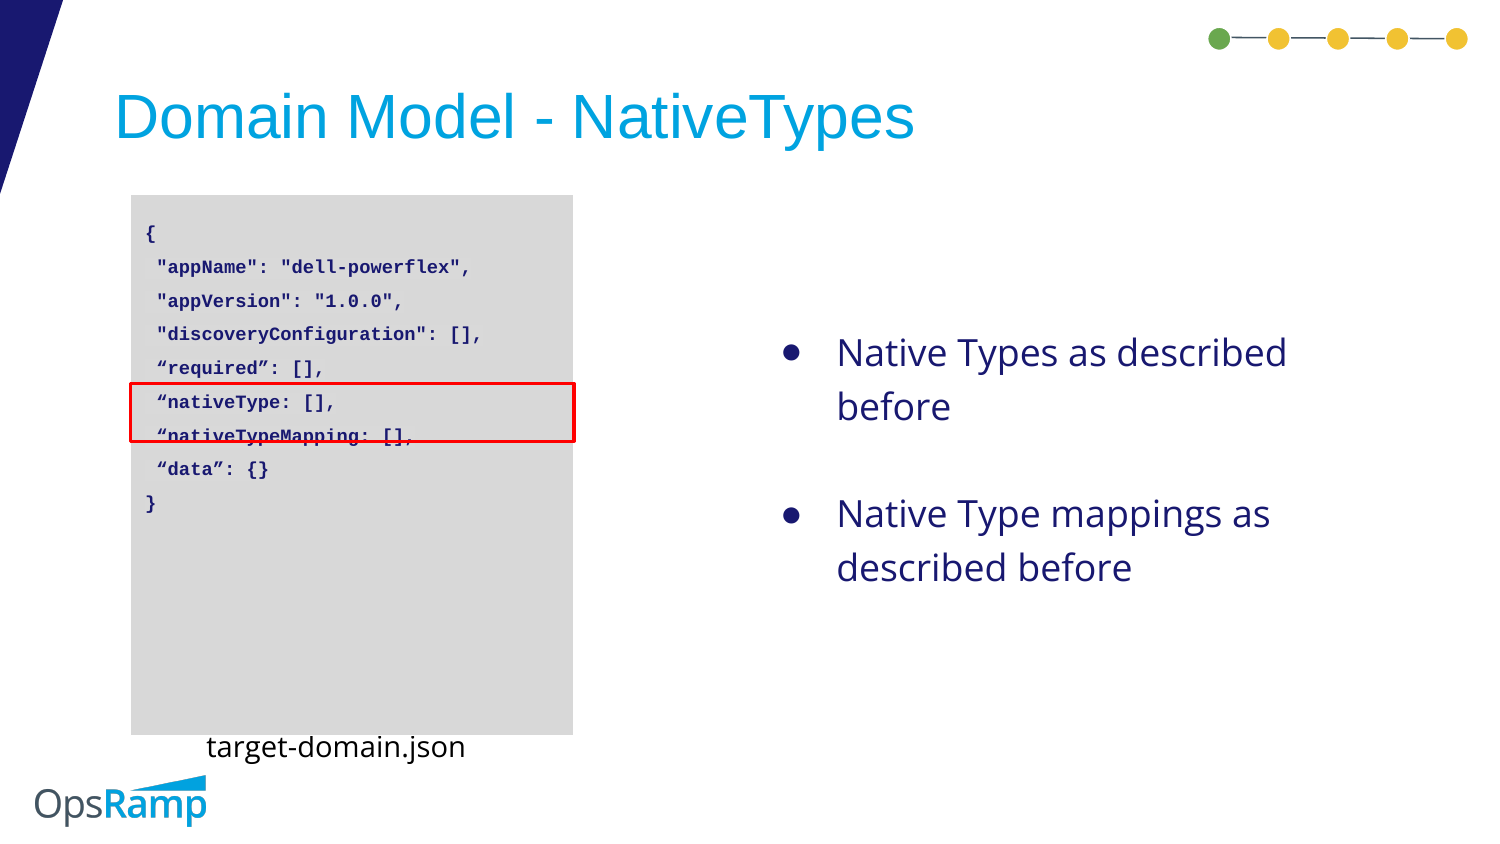

# Domain Model - NativeTypes

{
 "appName": "dell-powerflex",
 "appVersion": "1.0.0",
 "discoveryConfiguration": [],
 “required”: [],
 “nativeType: [],
 “nativeTypeMapping: [],
 “data”: {}
}
Native Types as described before

Native Type mappings as described before

target-domain.json